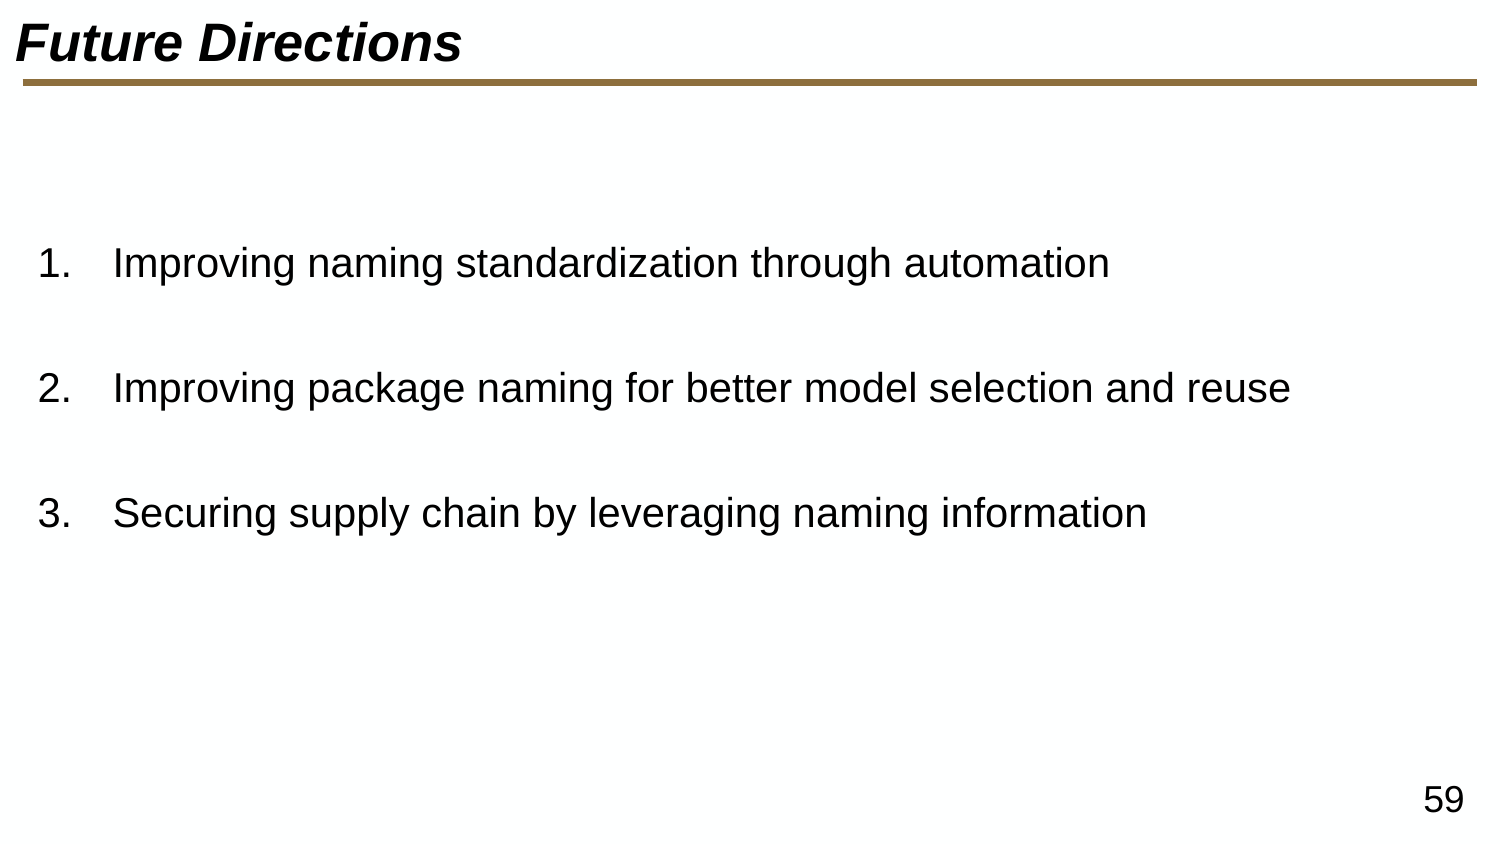

# Future Directions
Improving naming standardization through automation
Improving package naming for better model selection and reuse
Securing supply chain by leveraging naming information
59